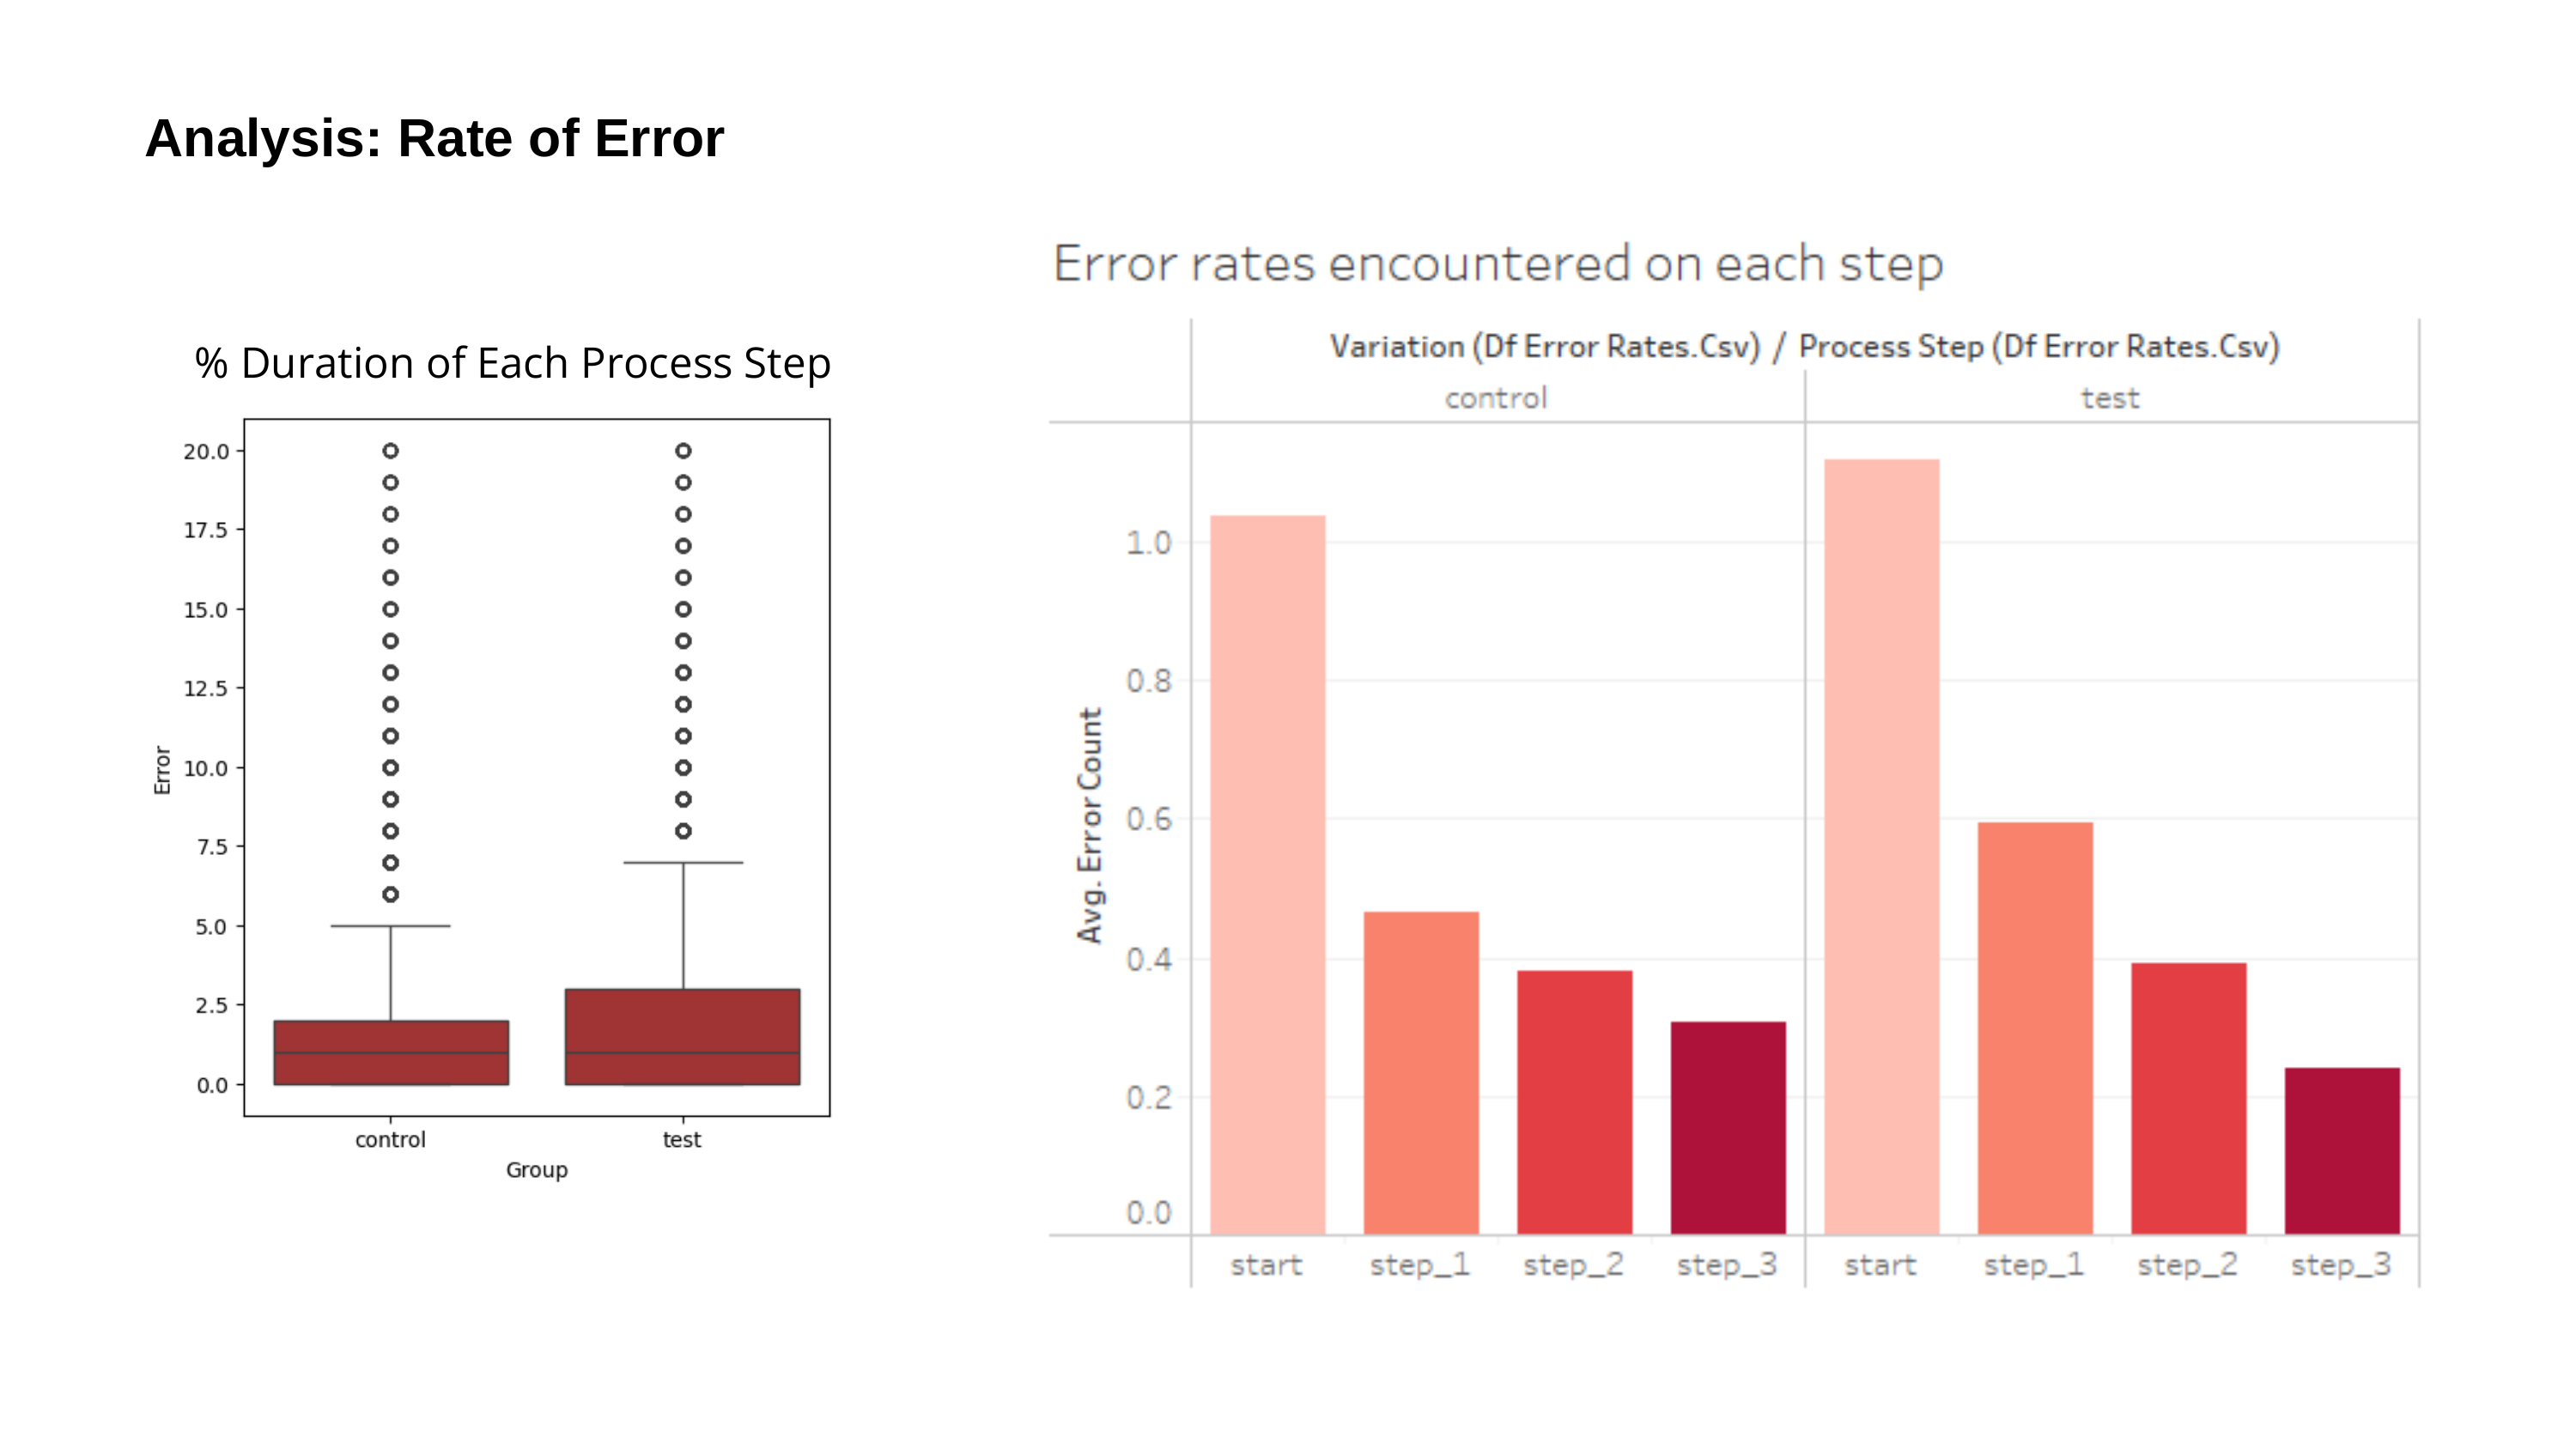

Analysis: Rate of Error

% Duration of Each Process Step